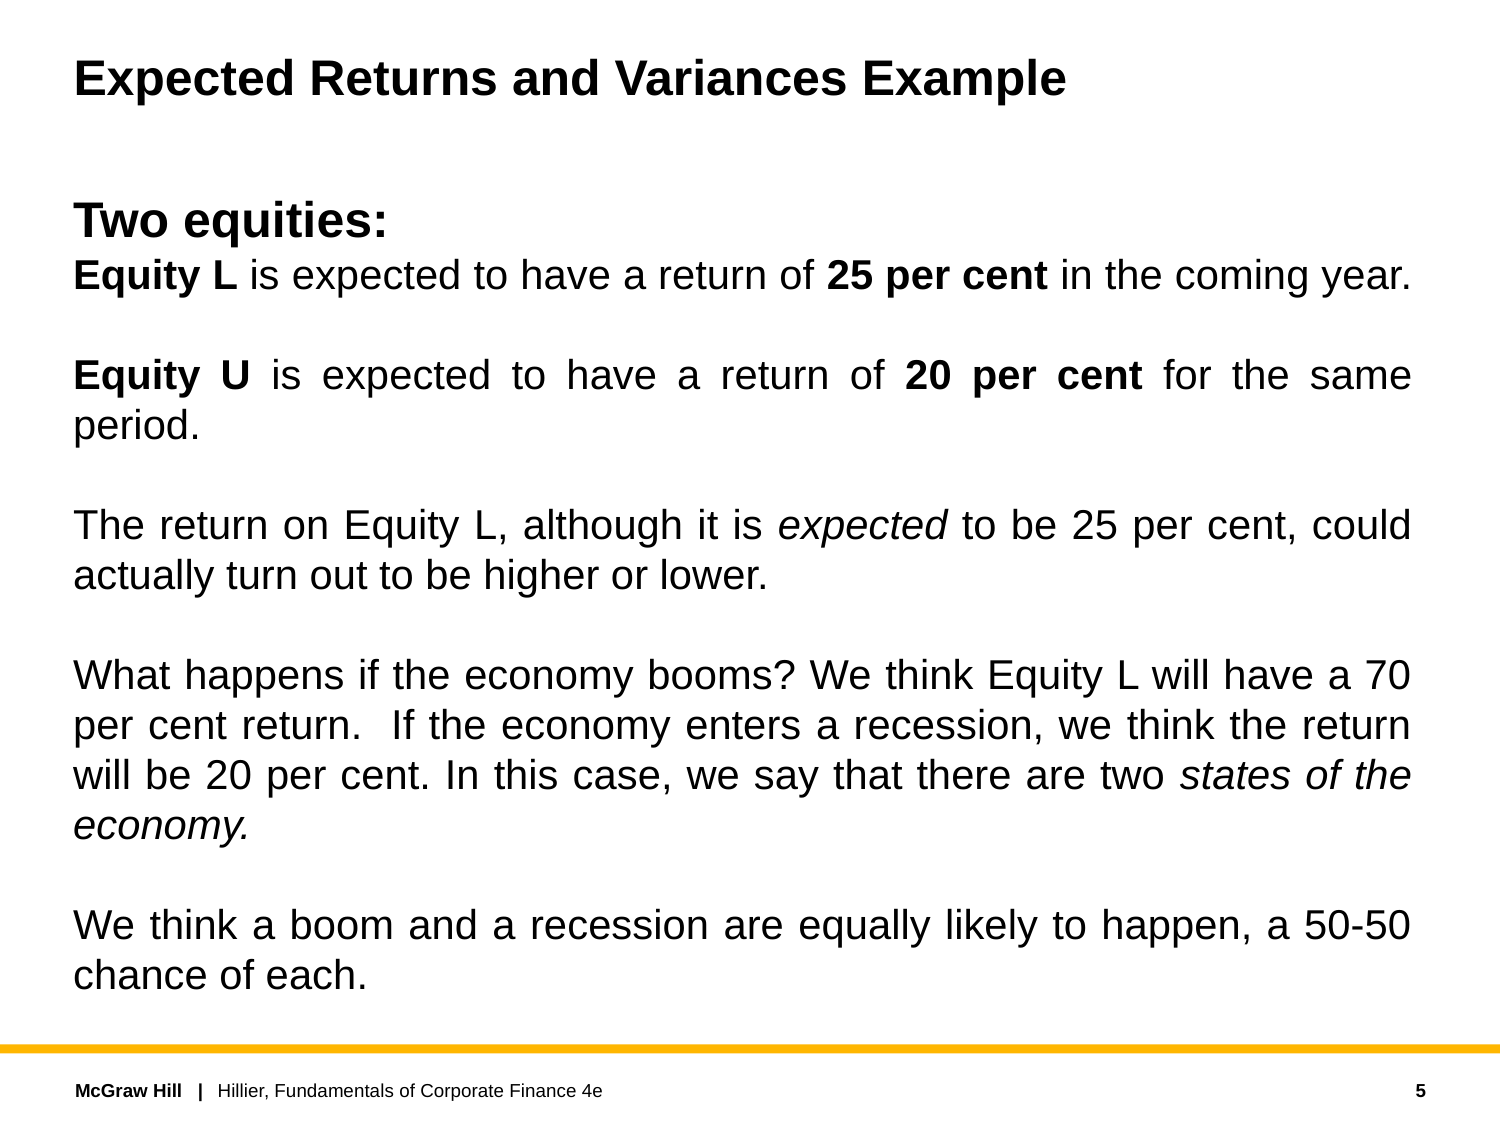

# Expected Returns and Variances Example
Two equities:
Equity L is expected to have a return of 25 per cent in the coming year.

Equity U is expected to have a return of 20 per cent for the same period.

The return on Equity L, although it is expected to be 25 per cent, could actually turn out to be higher or lower.

What happens if the economy booms? We think Equity L will have a 70 per cent return.  If the economy enters a recession, we think the return will be 20 per cent. In this case, we say that there are two states of the economy.

We think a boom and a recession are equally likely to happen, a 50-50 chance of each.
5
Hillier, Fundamentals of Corporate Finance 4e